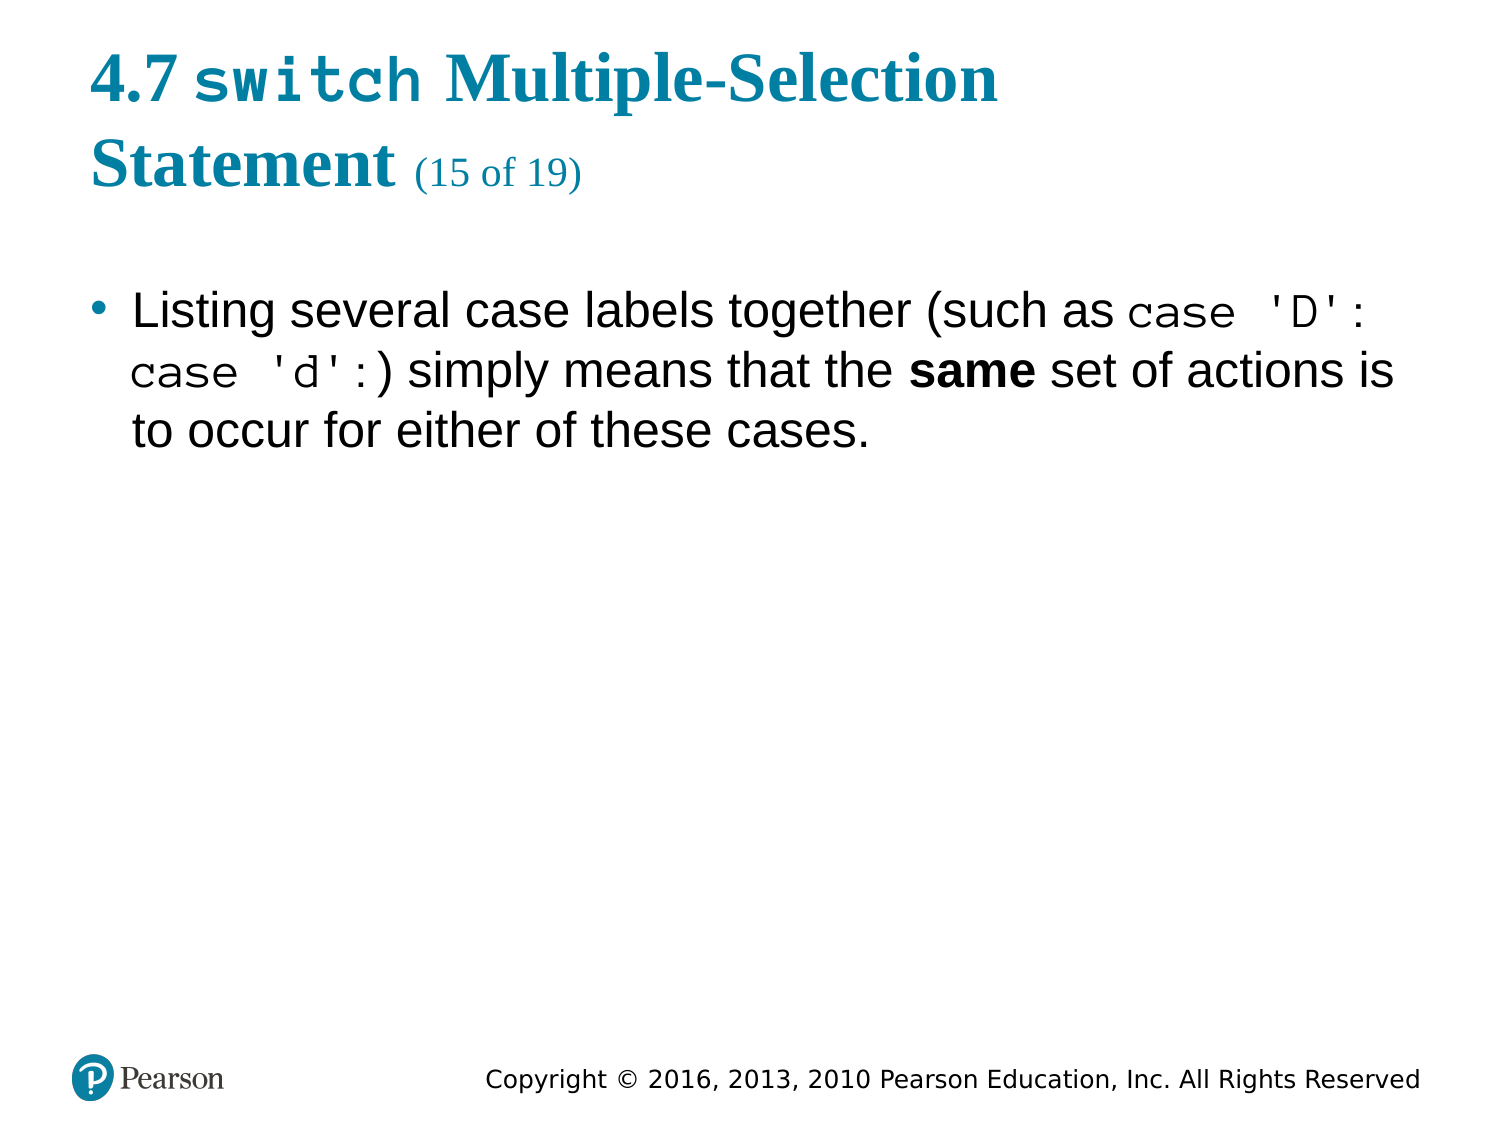

# 4.7 switch Multiple-Selection Statement (15 of 19)
Listing several case labels together (such as case 'D': case 'd':) simply means that the same set of actions is to occur for either of these cases.